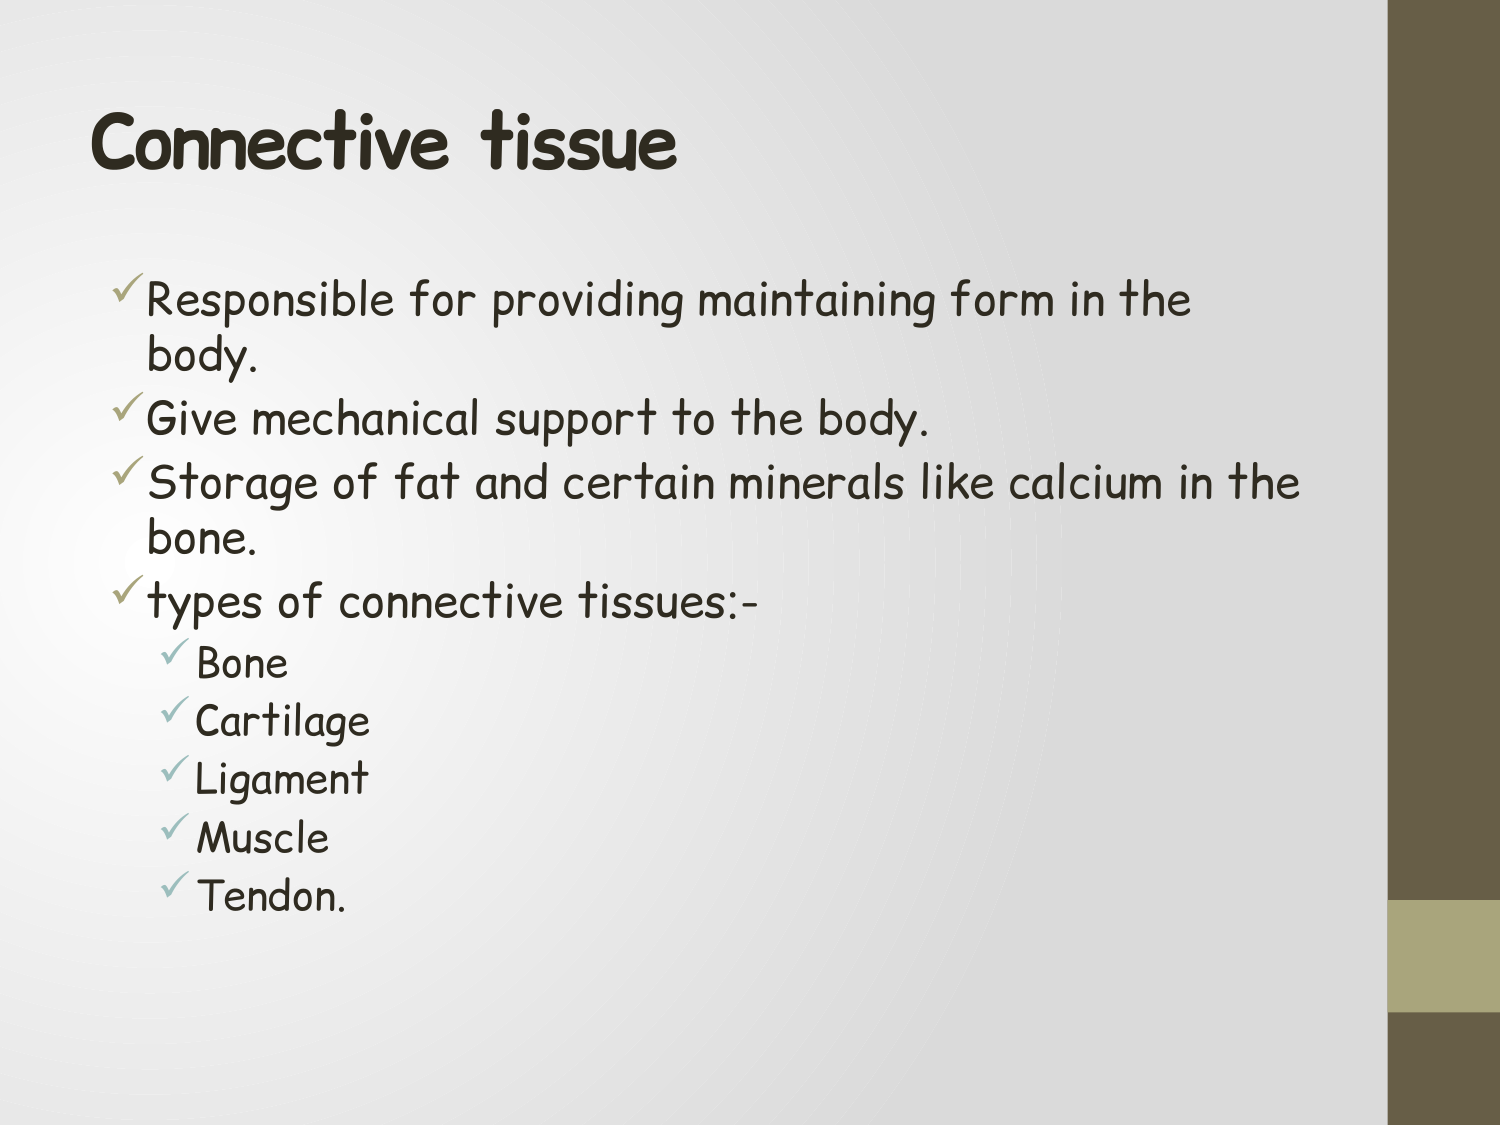

# Connective tissue
Responsible for providing maintaining form in the body.
Give mechanical support to the body.
Storage of fat and certain minerals like calcium in the bone.
types of connective tissues:-
Bone
Cartilage
Ligament
Muscle
Tendon.